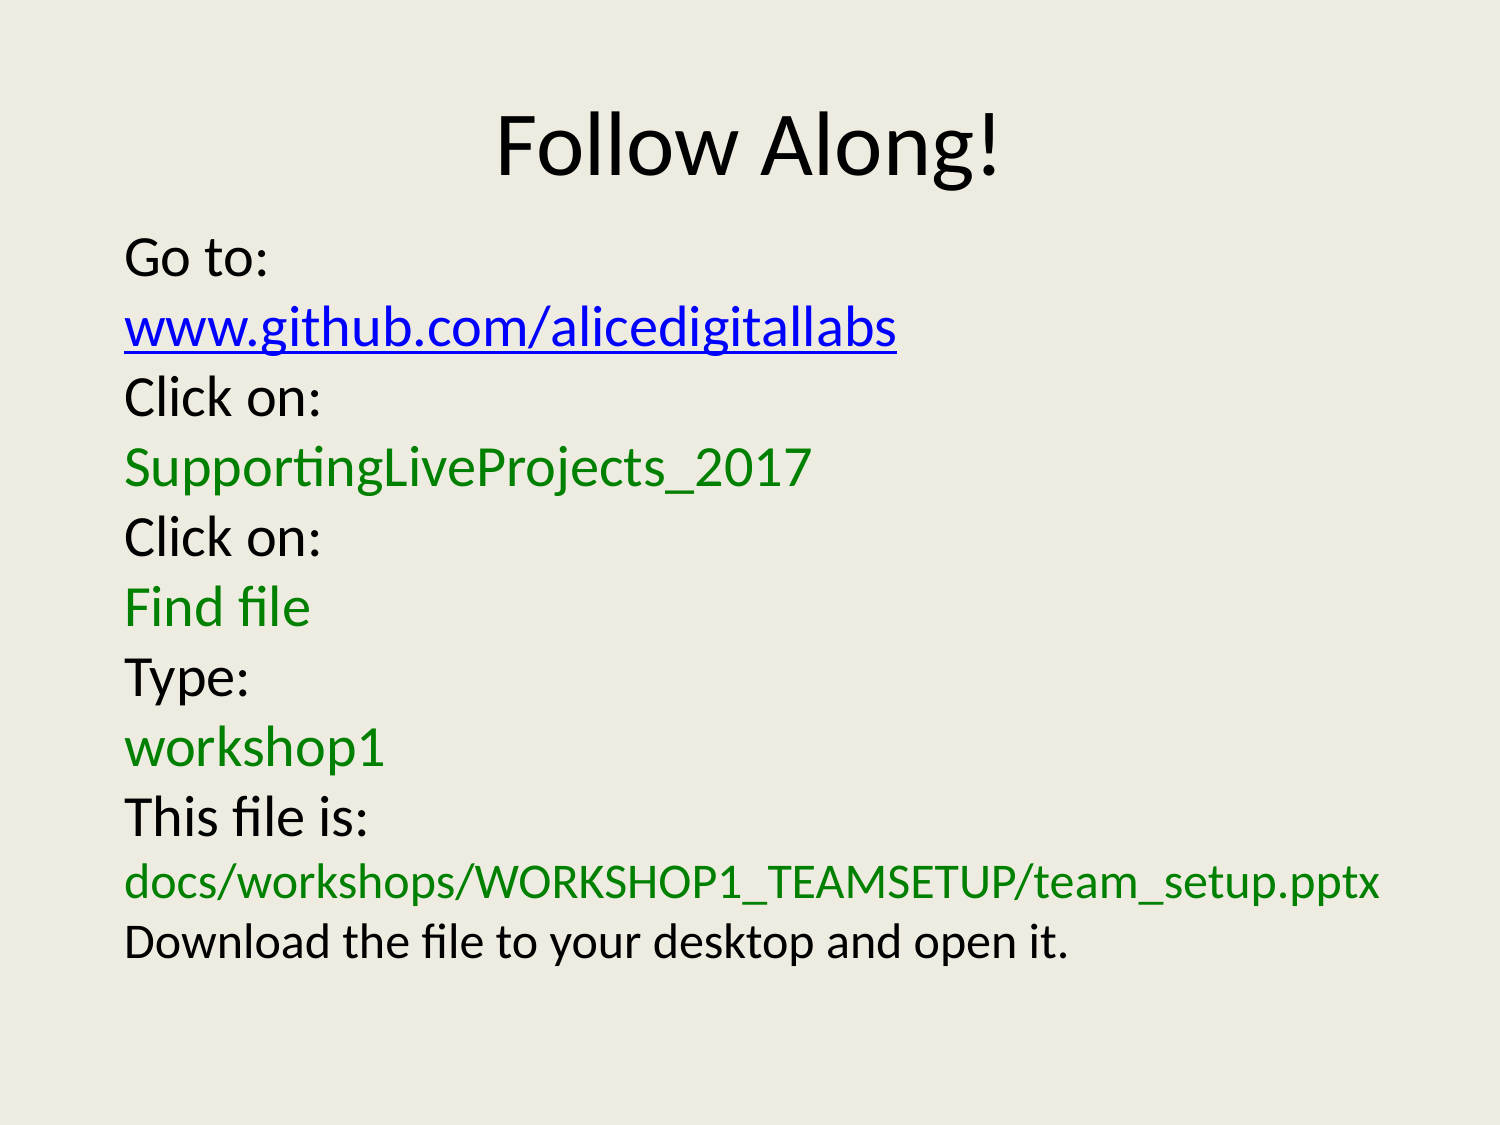

# Follow Along!
Go to:
www.github.com/alicedigitallabs
Click on:
SupportingLiveProjects_2017
Click on:
Find file
Type:
workshop1
This file is:
docs/workshops/WORKSHOP1_TEAMSETUP/team_setup.pptx
Download the file to your desktop and open it.